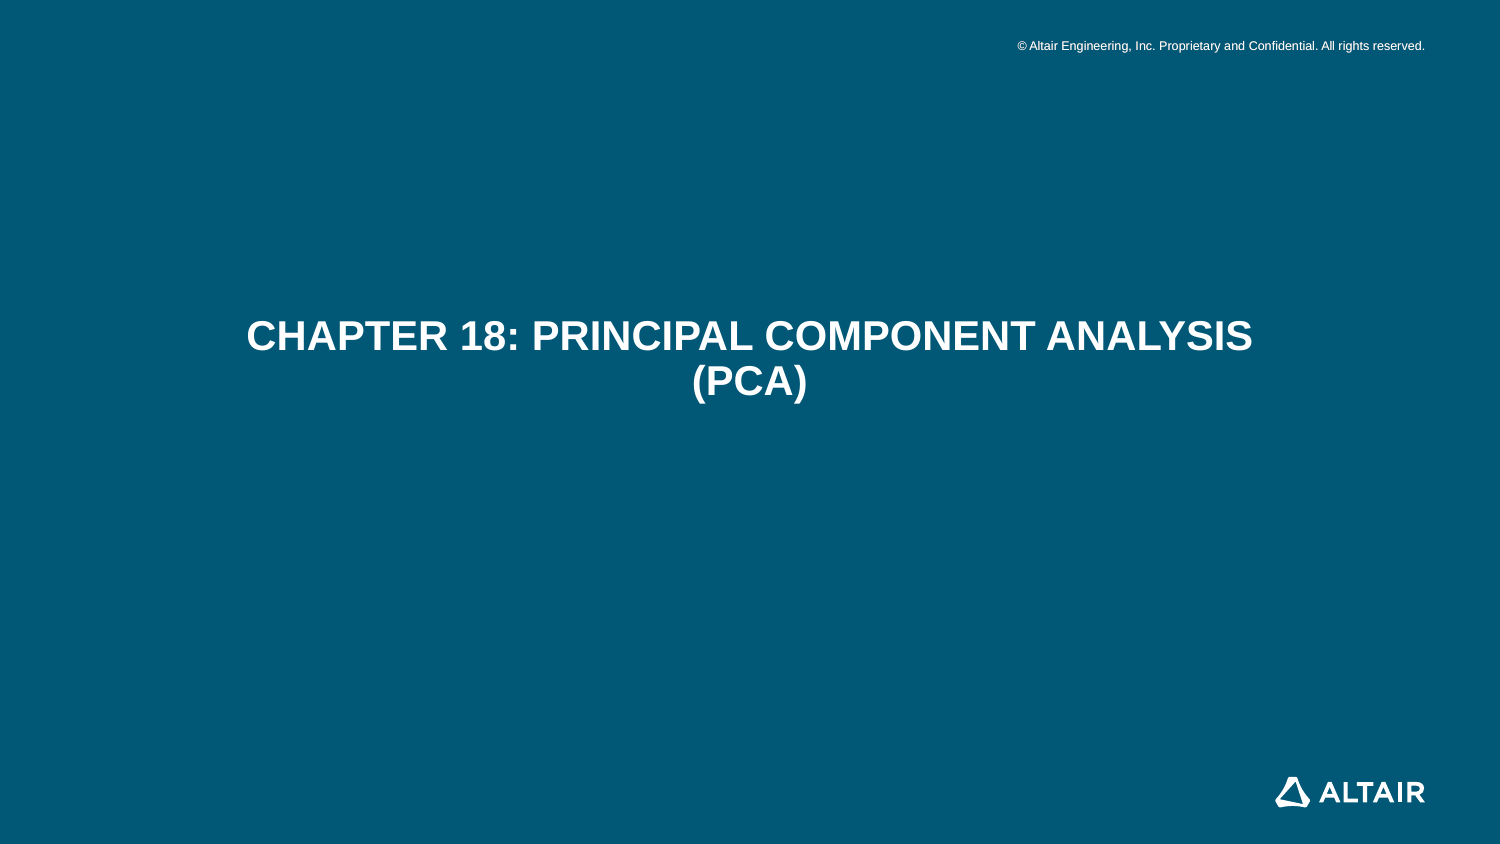

# CHAPTER 18: Principal component Analysis (PCA)